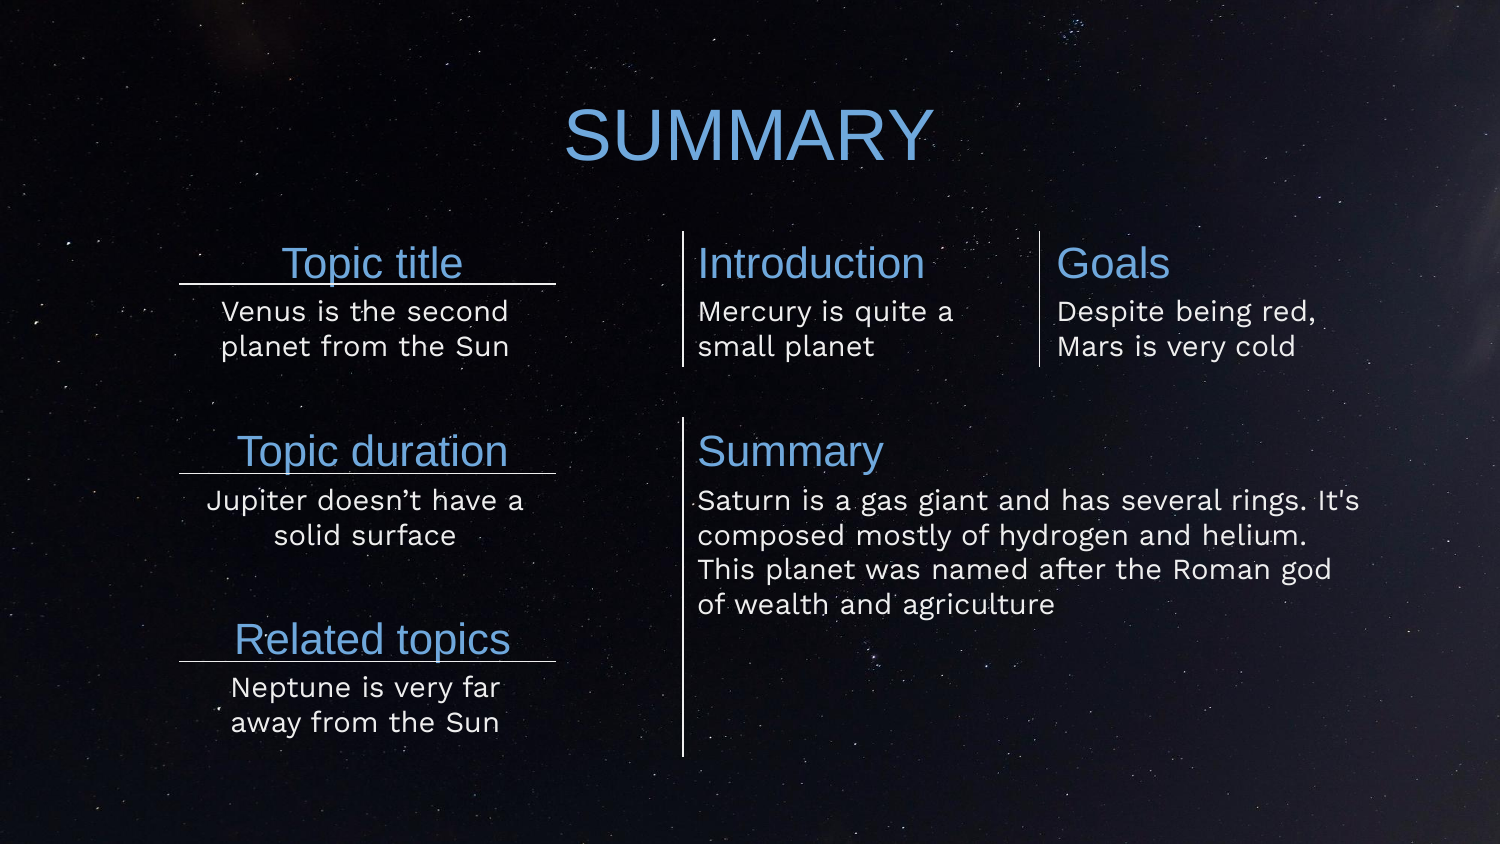

# SUMMARY
Topic title
Introduction
Goals
Mercury is quite a small planet

Venus is the second planet from the Sun
Despite being red, Mars is very cold
Topic duration
Summary
Saturn is a gas giant and has several rings. It's composed mostly of hydrogen and helium. This planet was named after the Roman god of wealth and agriculture
Jupiter doesn’t have a solid surface
Related topics
Neptune is very far away from the Sun